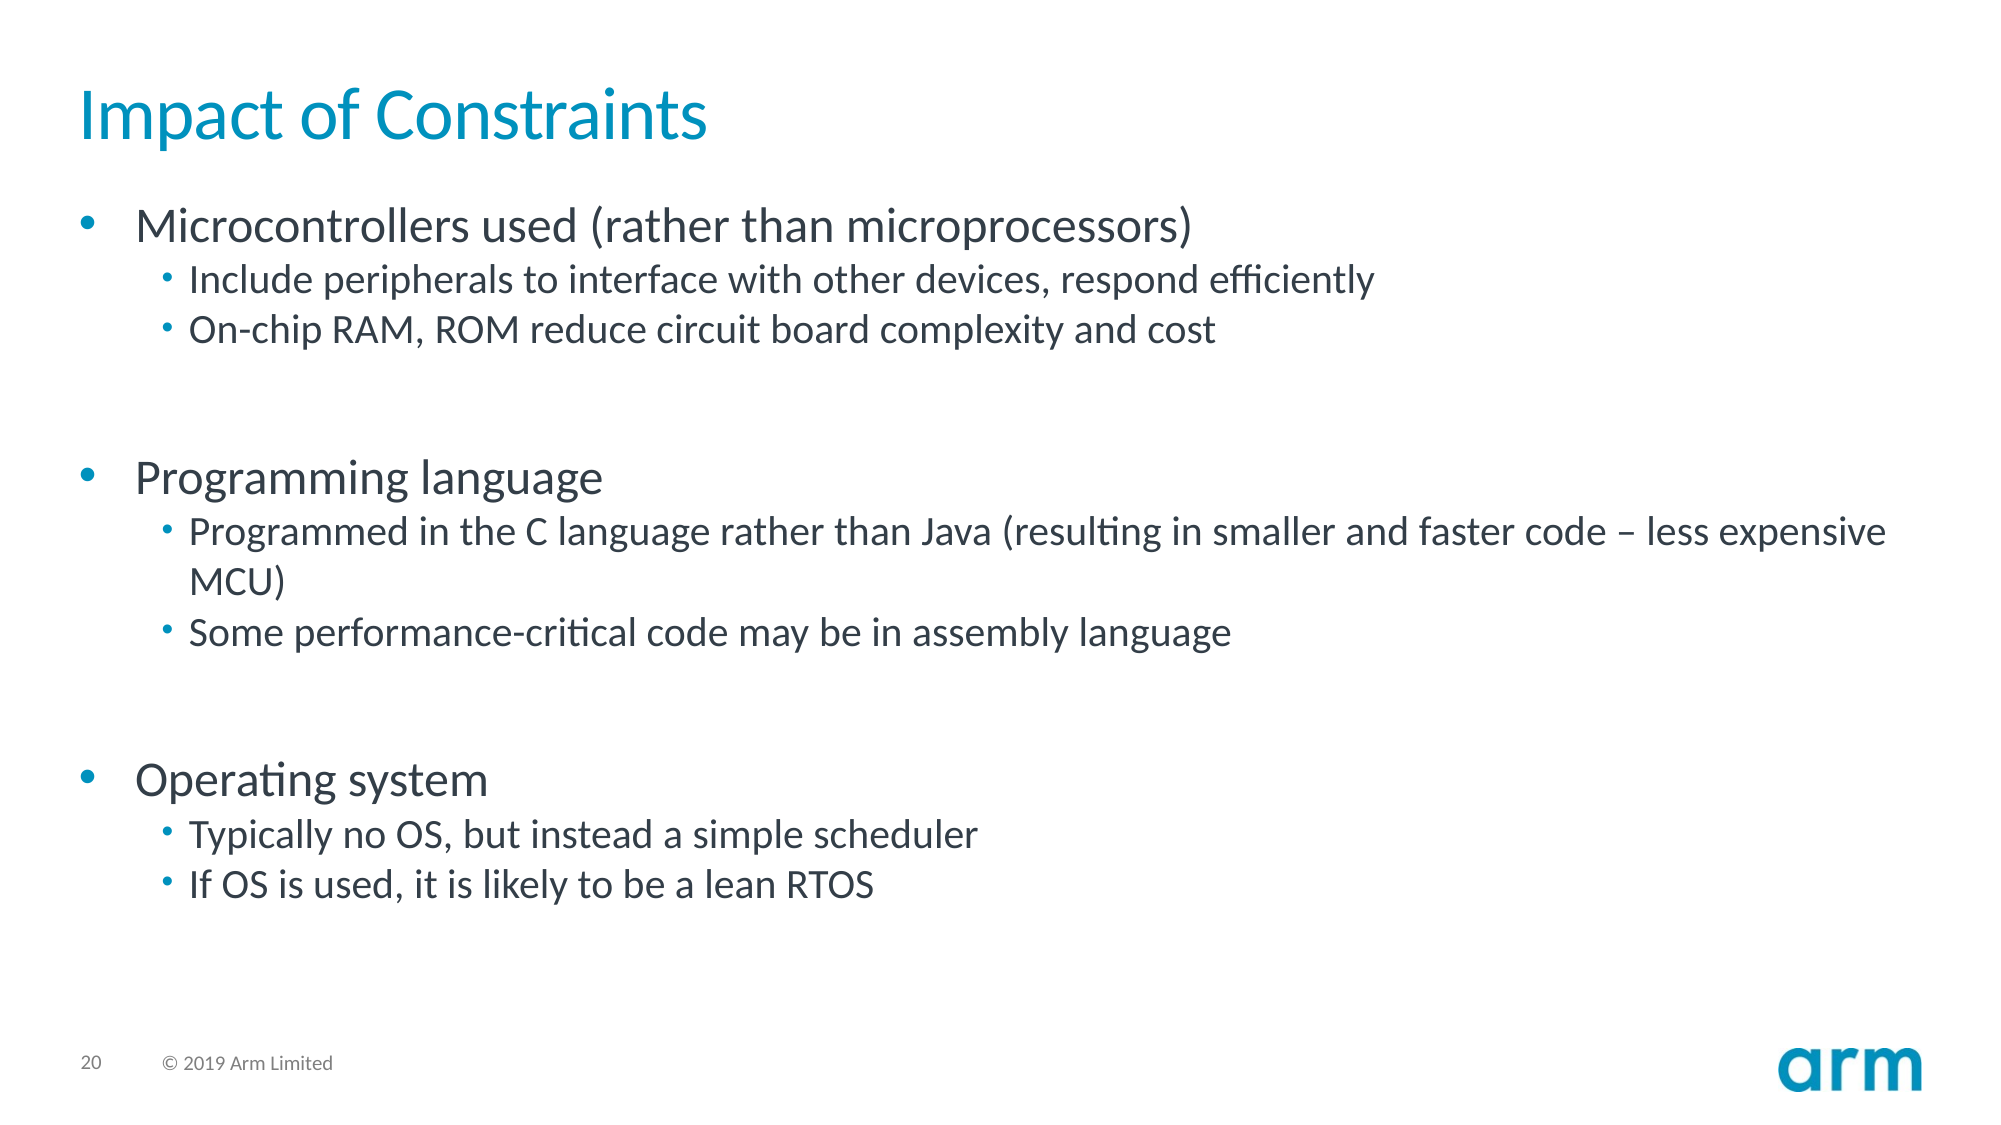

# Impact of Constraints
Microcontrollers used (rather than microprocessors)
Include peripherals to interface with other devices, respond efficiently
On-chip RAM, ROM reduce circuit board complexity and cost

Programming language
Programmed in the C language rather than Java (resulting in smaller and faster code – less expensive MCU)
Some performance-critical code may be in assembly language

Operating system
Typically no OS, but instead a simple scheduler
If OS is used, it is likely to be a lean RTOS